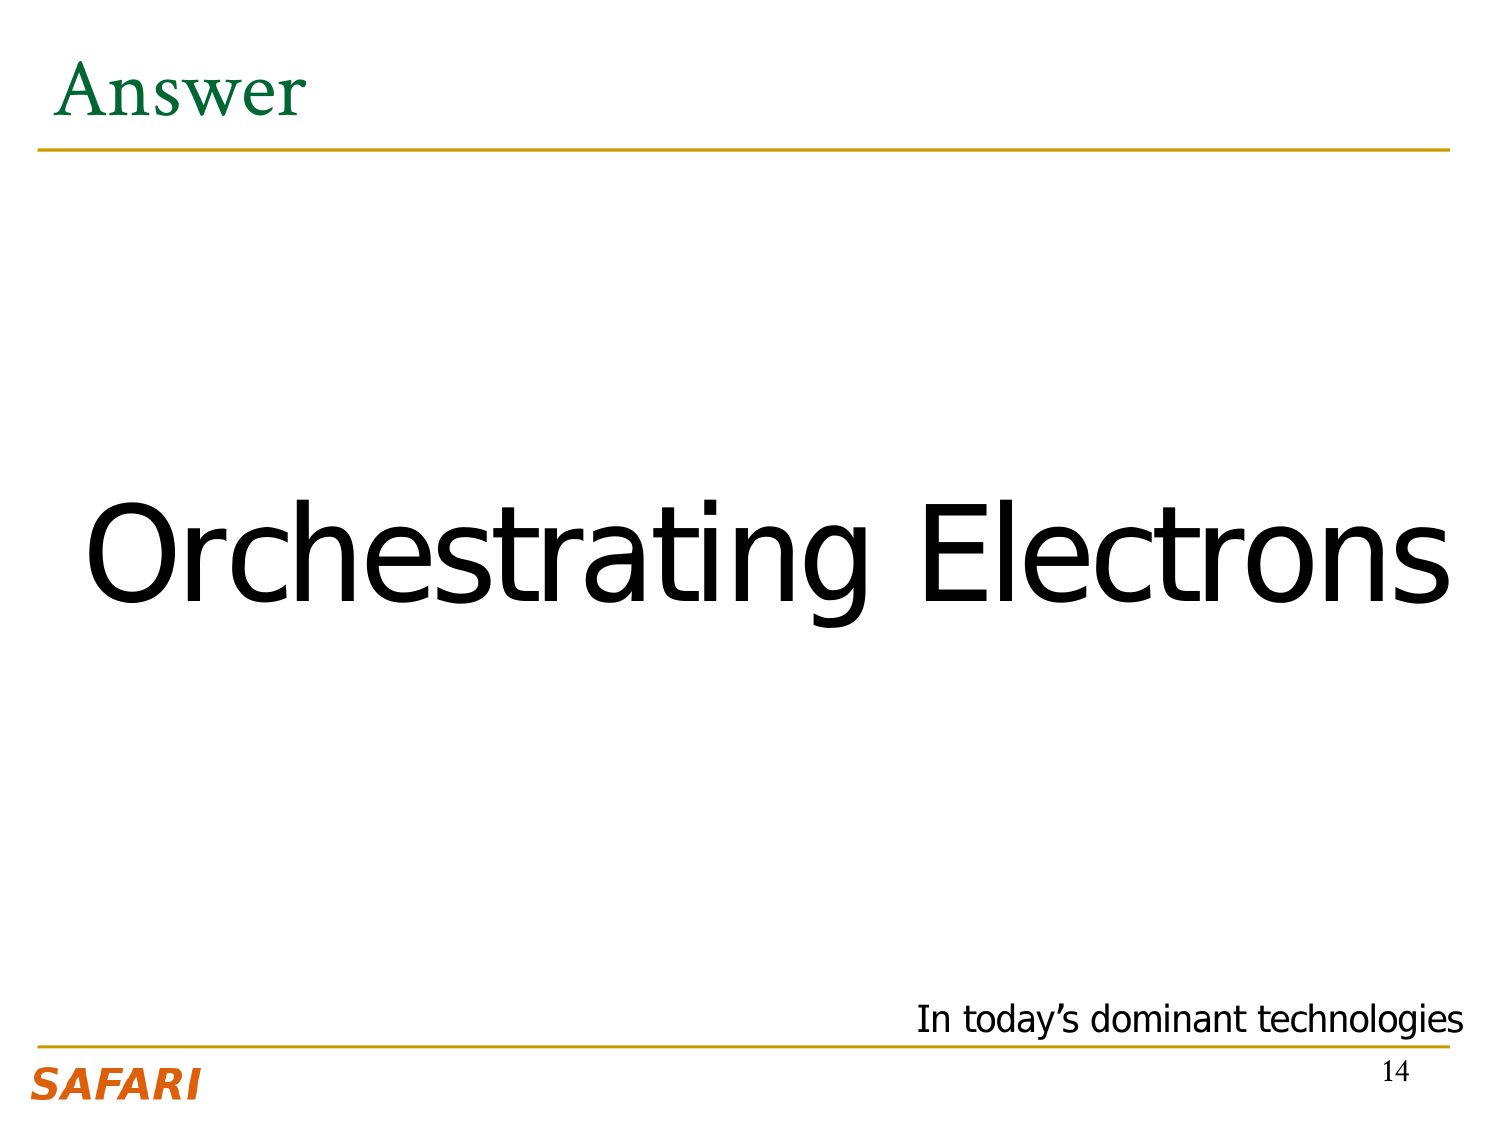

# Answer

Orchestrating Electrons
In today’s dominant technologies
14